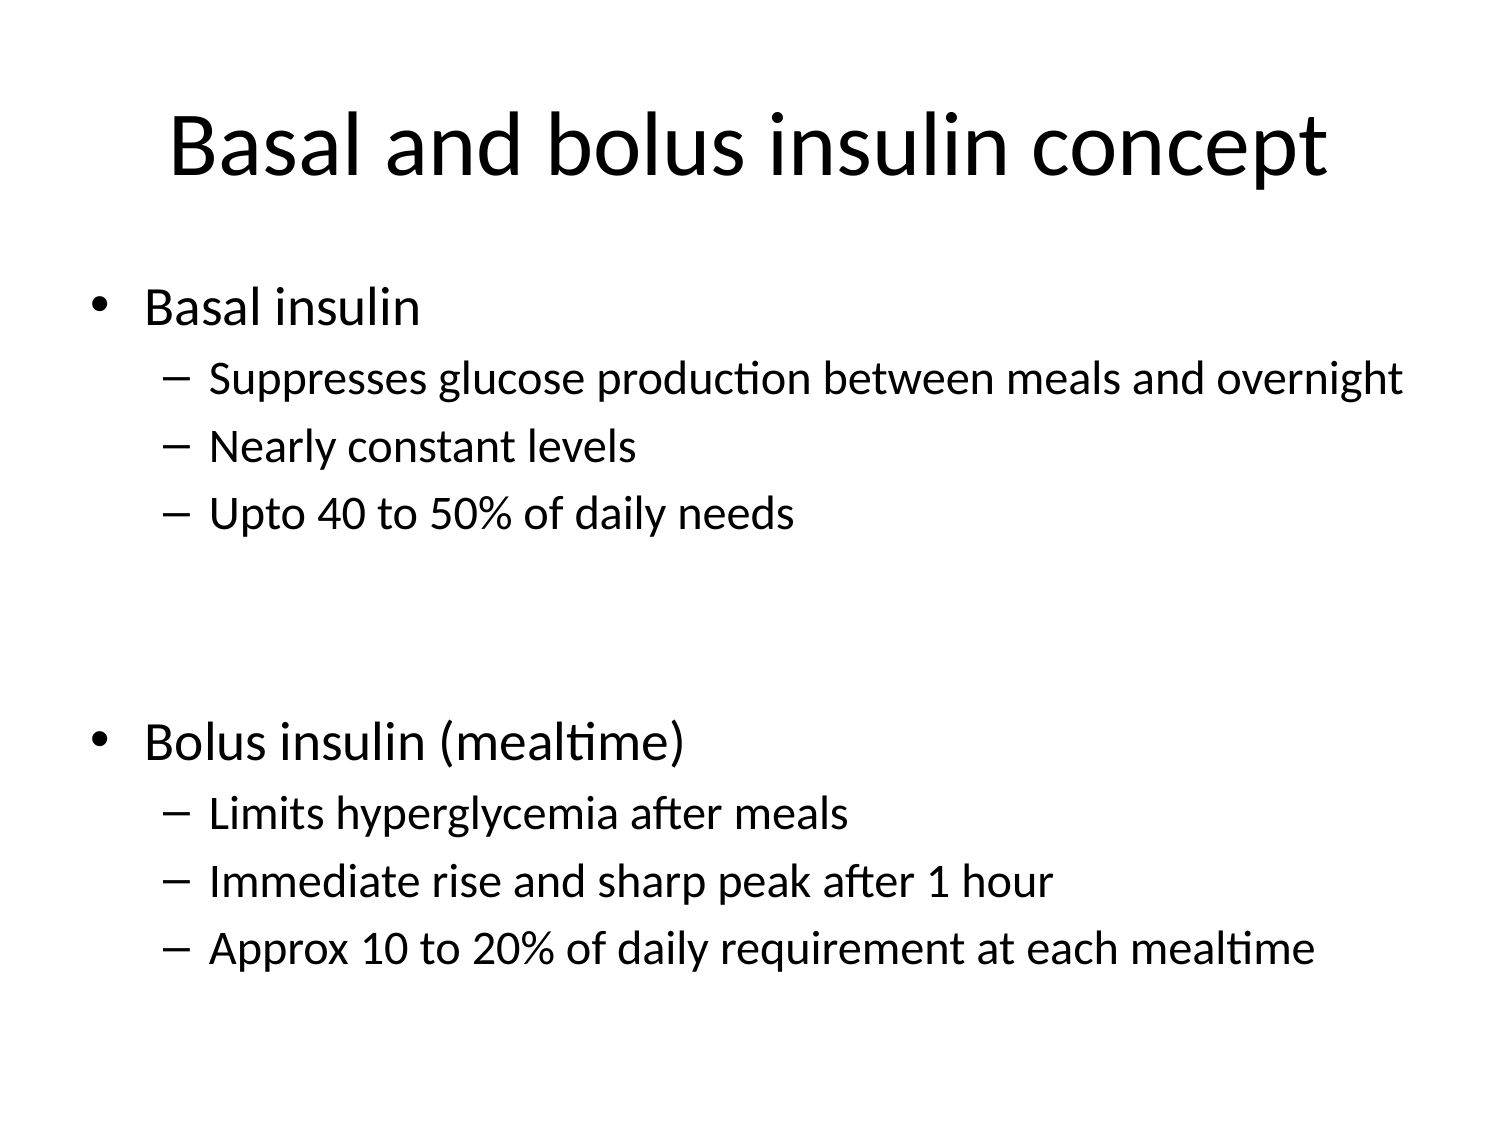

# Basal and bolus insulin concept
Basal insulin
Suppresses glucose production between meals and overnight
Nearly constant levels
Upto 40 to 50% of daily needs

Bolus insulin (mealtime)
Limits hyperglycemia after meals
Immediate rise and sharp peak after 1 hour
Approx 10 to 20% of daily requirement at each mealtime